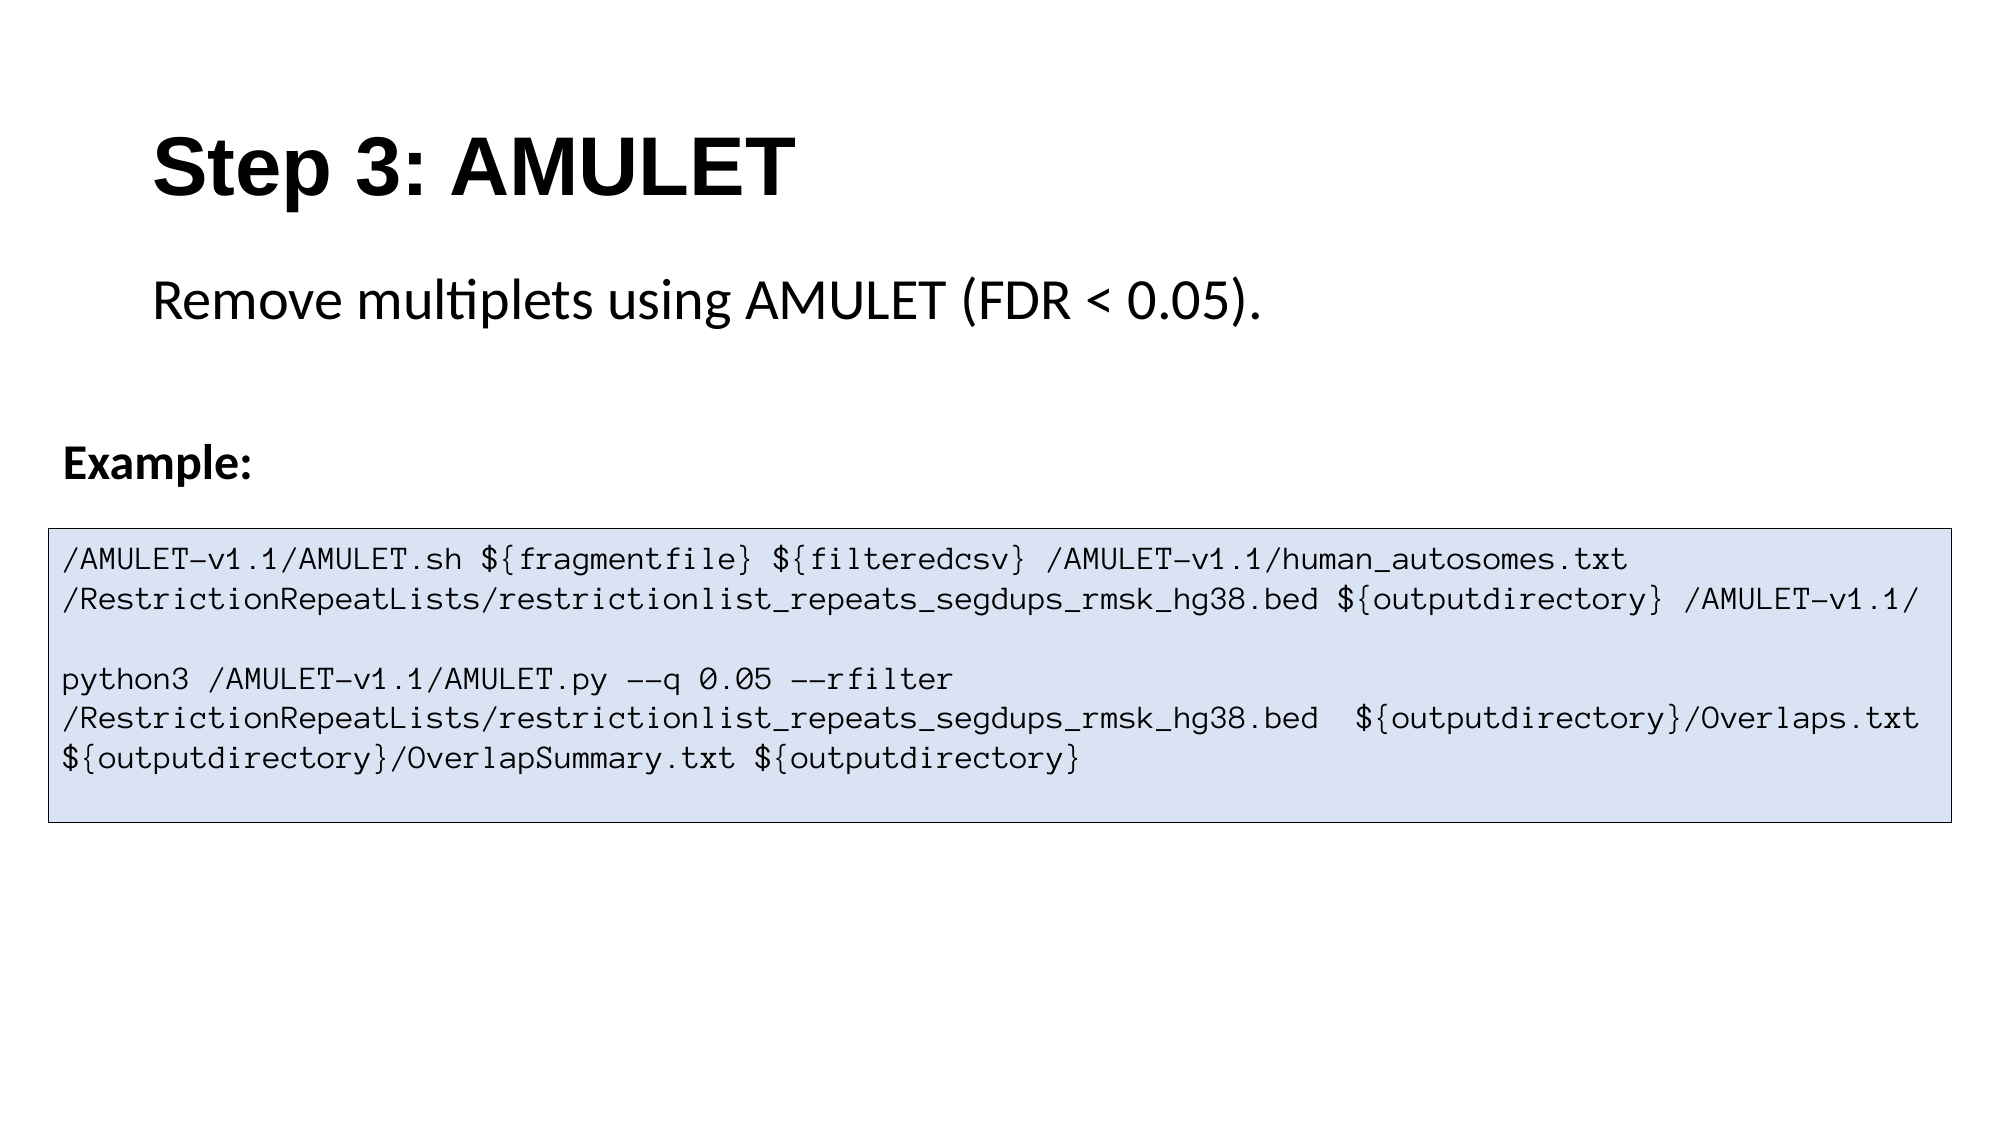

# Step 3: AMULET
Remove multiplets using AMULET (FDR < 0.05).
Example:
/AMULET-v1.1/AMULET.sh ${fragmentfile} ${filteredcsv} /AMULET-v1.1/human_autosomes.txt /RestrictionRepeatLists/restrictionlist_repeats_segdups_rmsk_hg38.bed ${outputdirectory} /AMULET-v1.1/

python3 /AMULET-v1.1/AMULET.py --q 0.05 --rfilter /RestrictionRepeatLists/restrictionlist_repeats_segdups_rmsk_hg38.bed  ${outputdirectory}/Overlaps.txt ${outputdirectory}/OverlapSummary.txt ${outputdirectory}